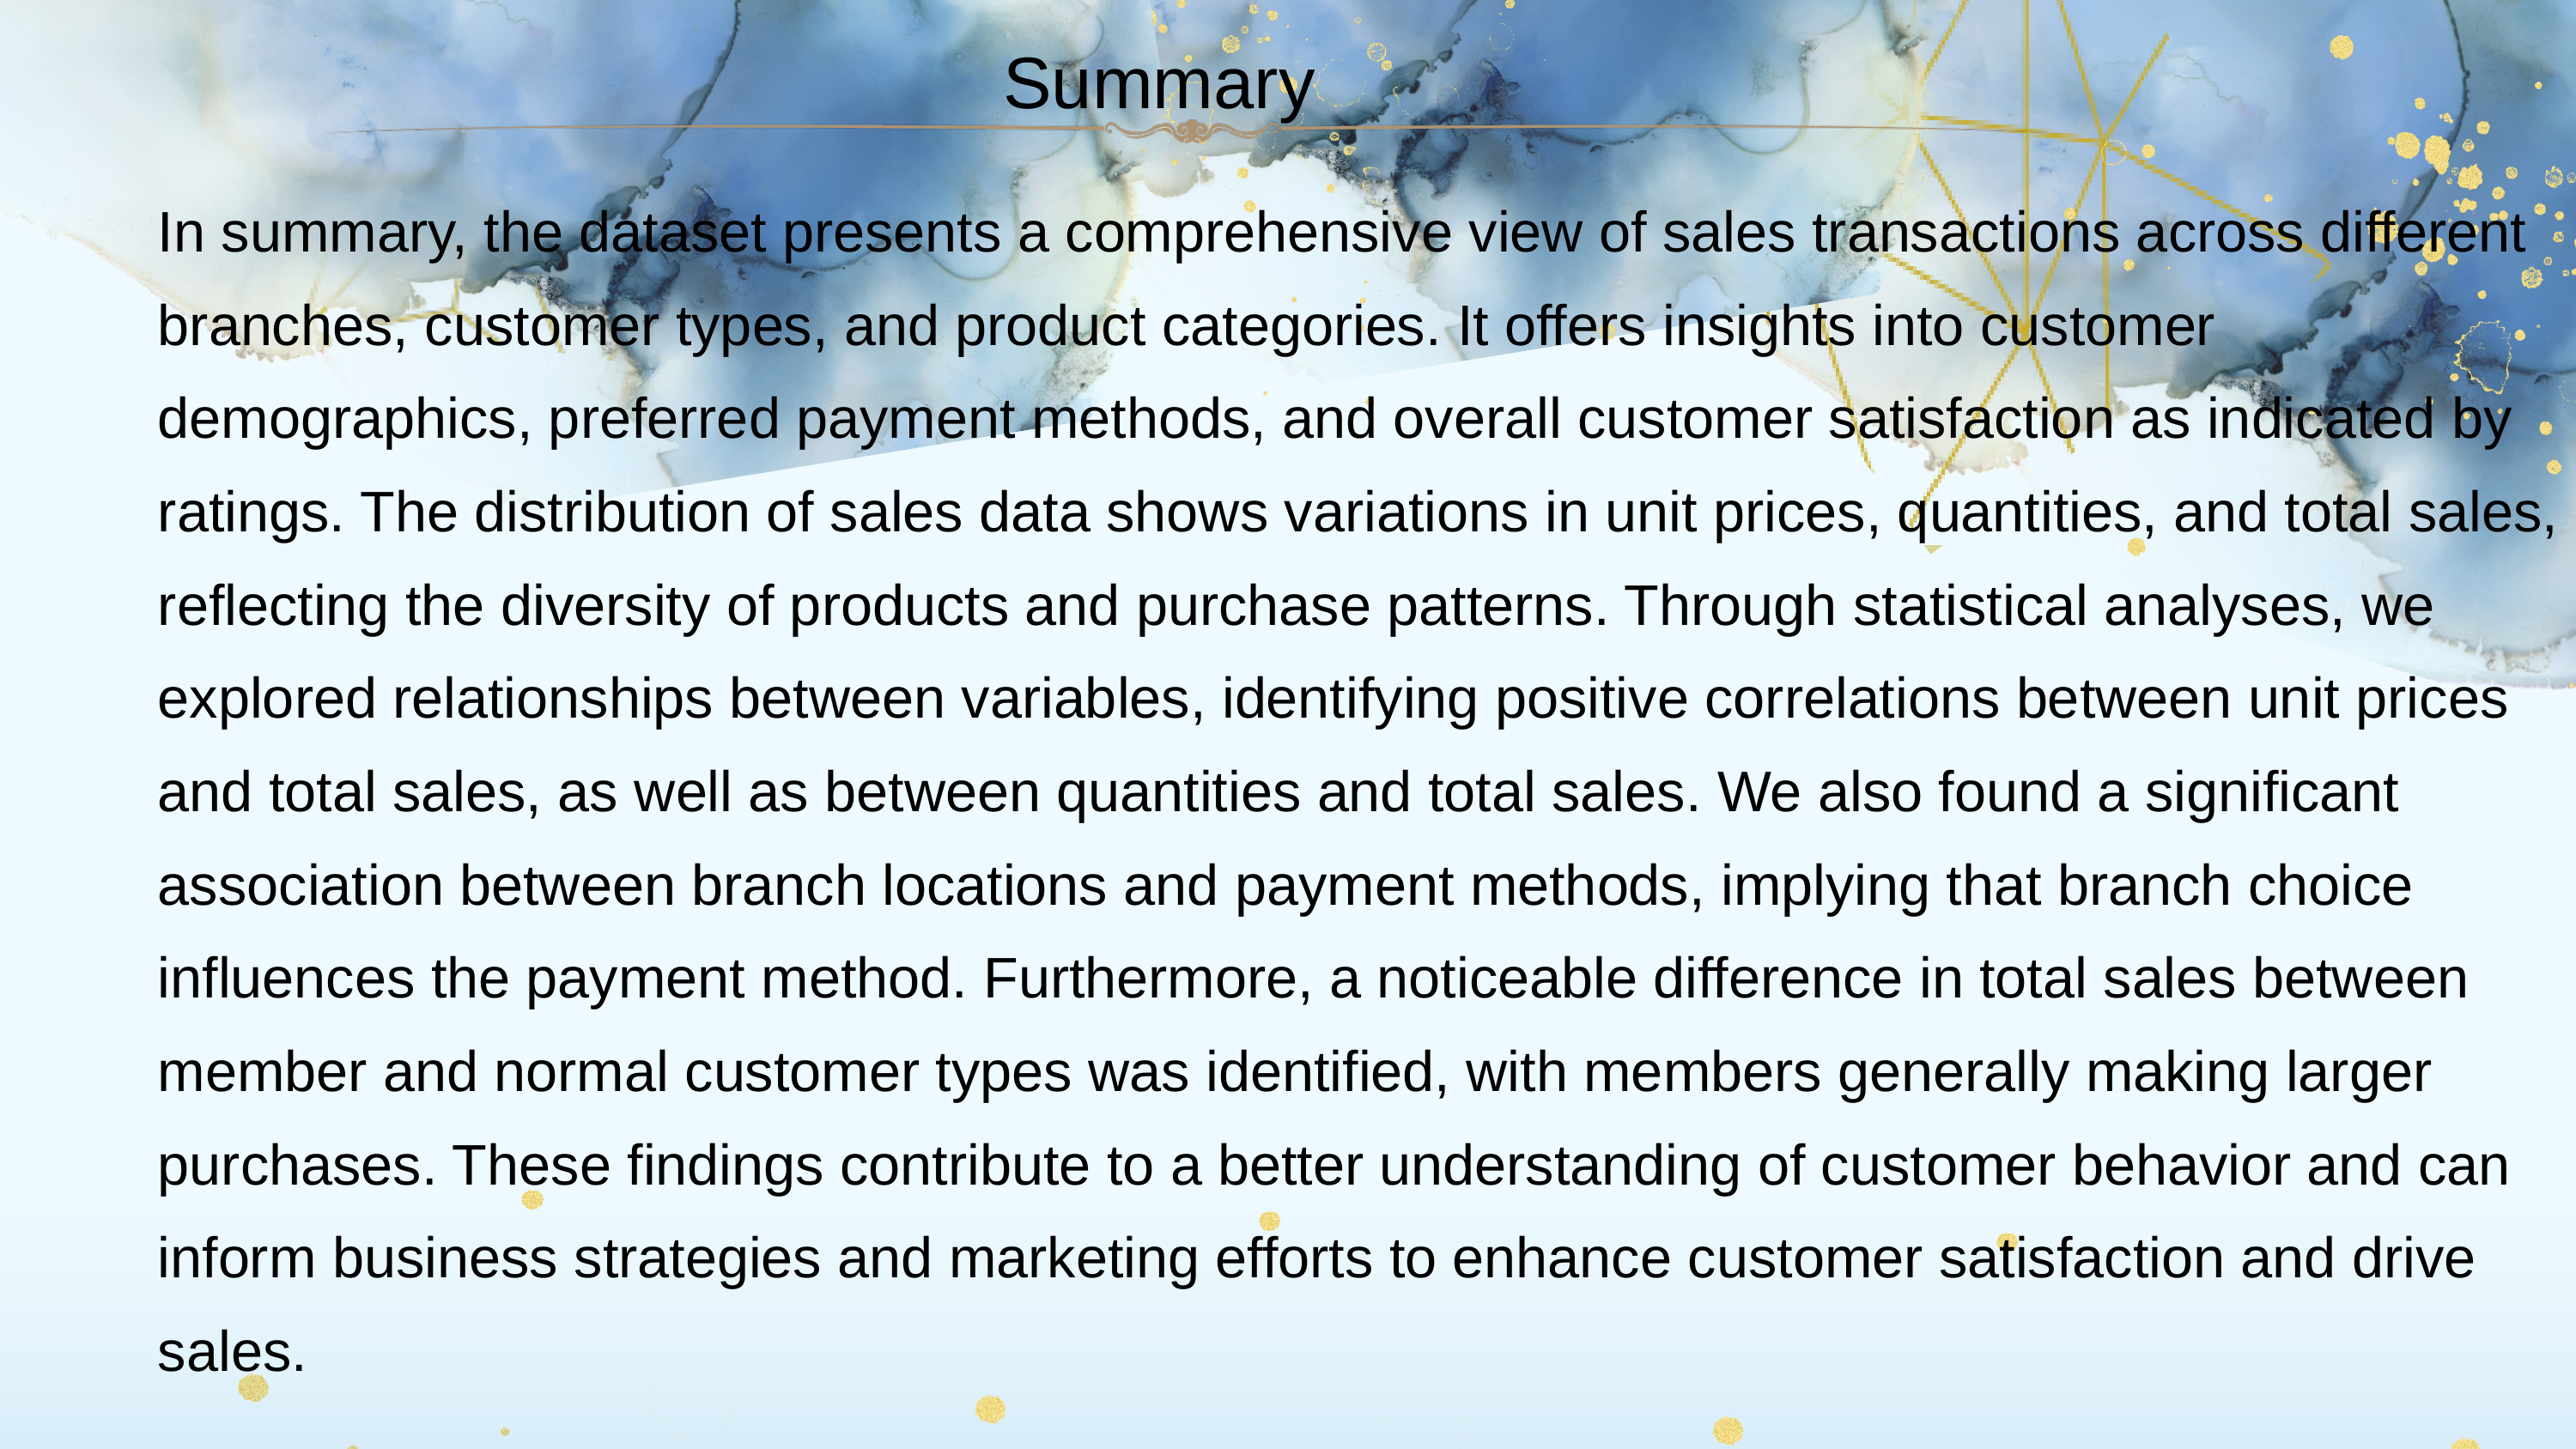

Summary

In summary, the dataset presents a comprehensive view of sales transactions across different branches, customer types, and product categories. It offers insights into customer demographics, preferred payment methods, and overall customer satisfaction as indicated by ratings. The distribution of sales data shows variations in unit prices, quantities, and total sales, reflecting the diversity of products and purchase patterns. Through statistical analyses, we explored relationships between variables, identifying positive correlations between unit prices and total sales, as well as between quantities and total sales. We also found a significant association between branch locations and payment methods, implying that branch choice influences the payment method. Furthermore, a noticeable difference in total sales between member and normal customer types was identified, with members generally making larger purchases. These findings contribute to a better understanding of customer behavior and can inform business strategies and marketing efforts to enhance customer satisfaction and drive sales.